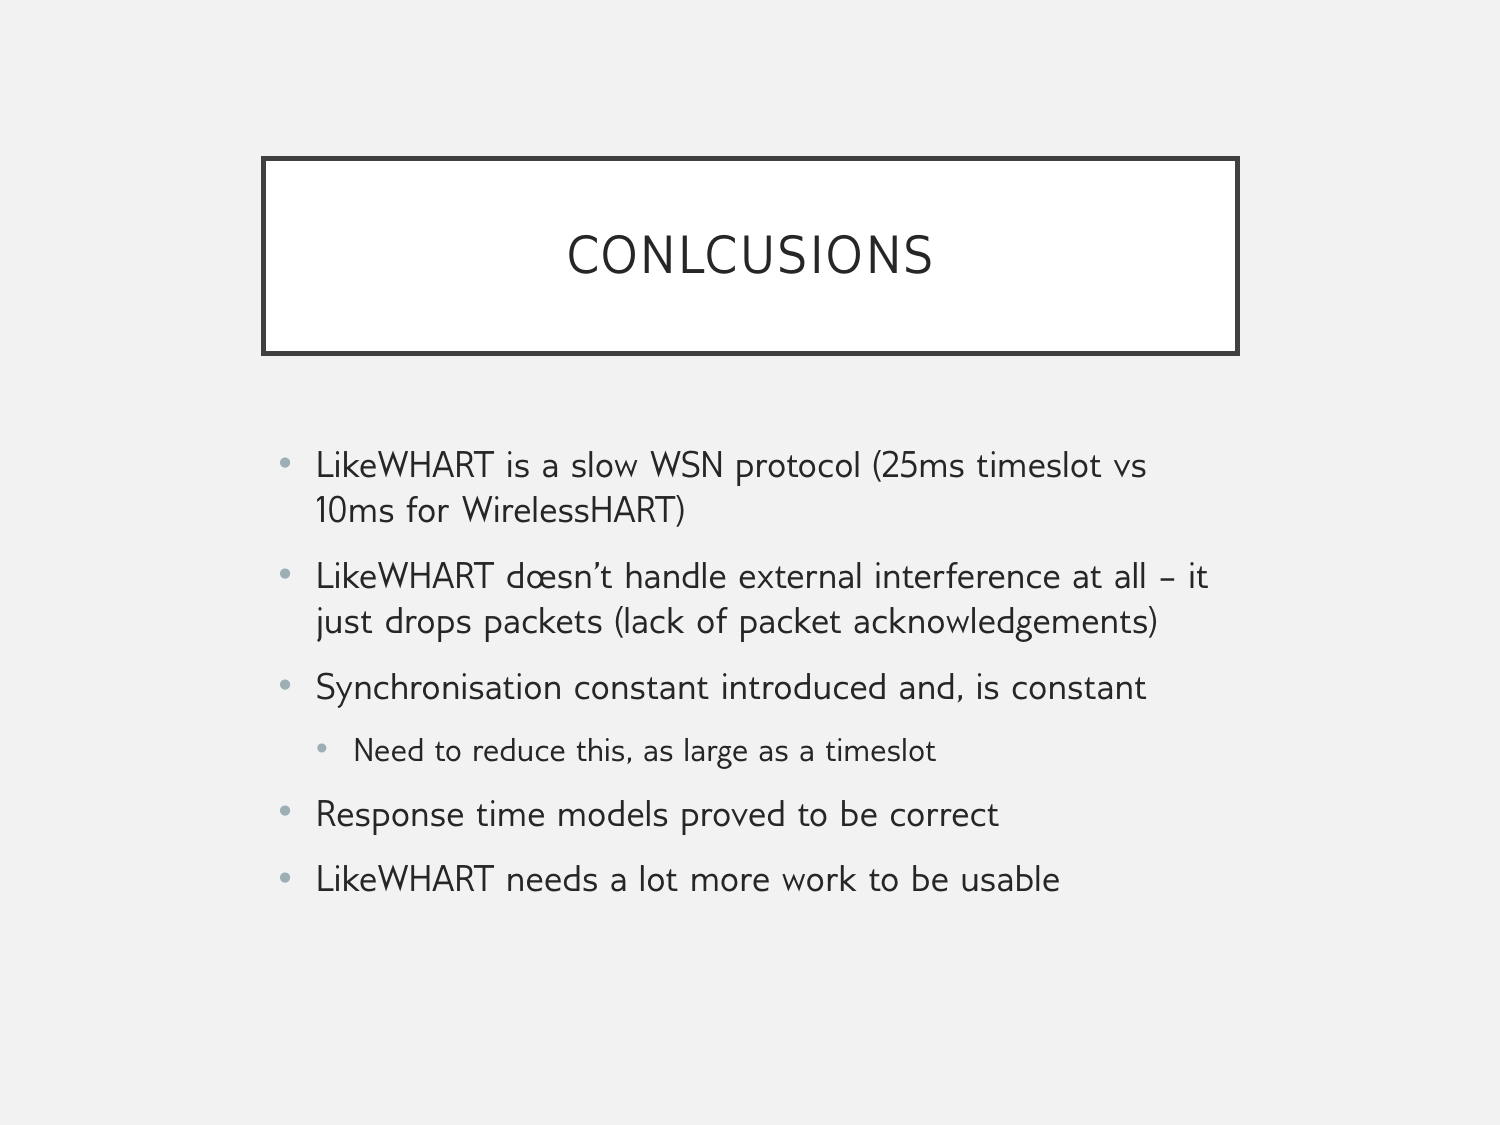

# CONLCUSIONS
LikeWHART is a slow WSN protocol (25ms timeslot vs 10ms for WirelessHART)
LikeWHART doesn’t handle external interference at all – it just drops packets (lack of packet acknowledgements)
Synchronisation constant introduced and, is constant
Need to reduce this, as large as a timeslot
Response time models proved to be correct
LikeWHART needs a lot more work to be usable